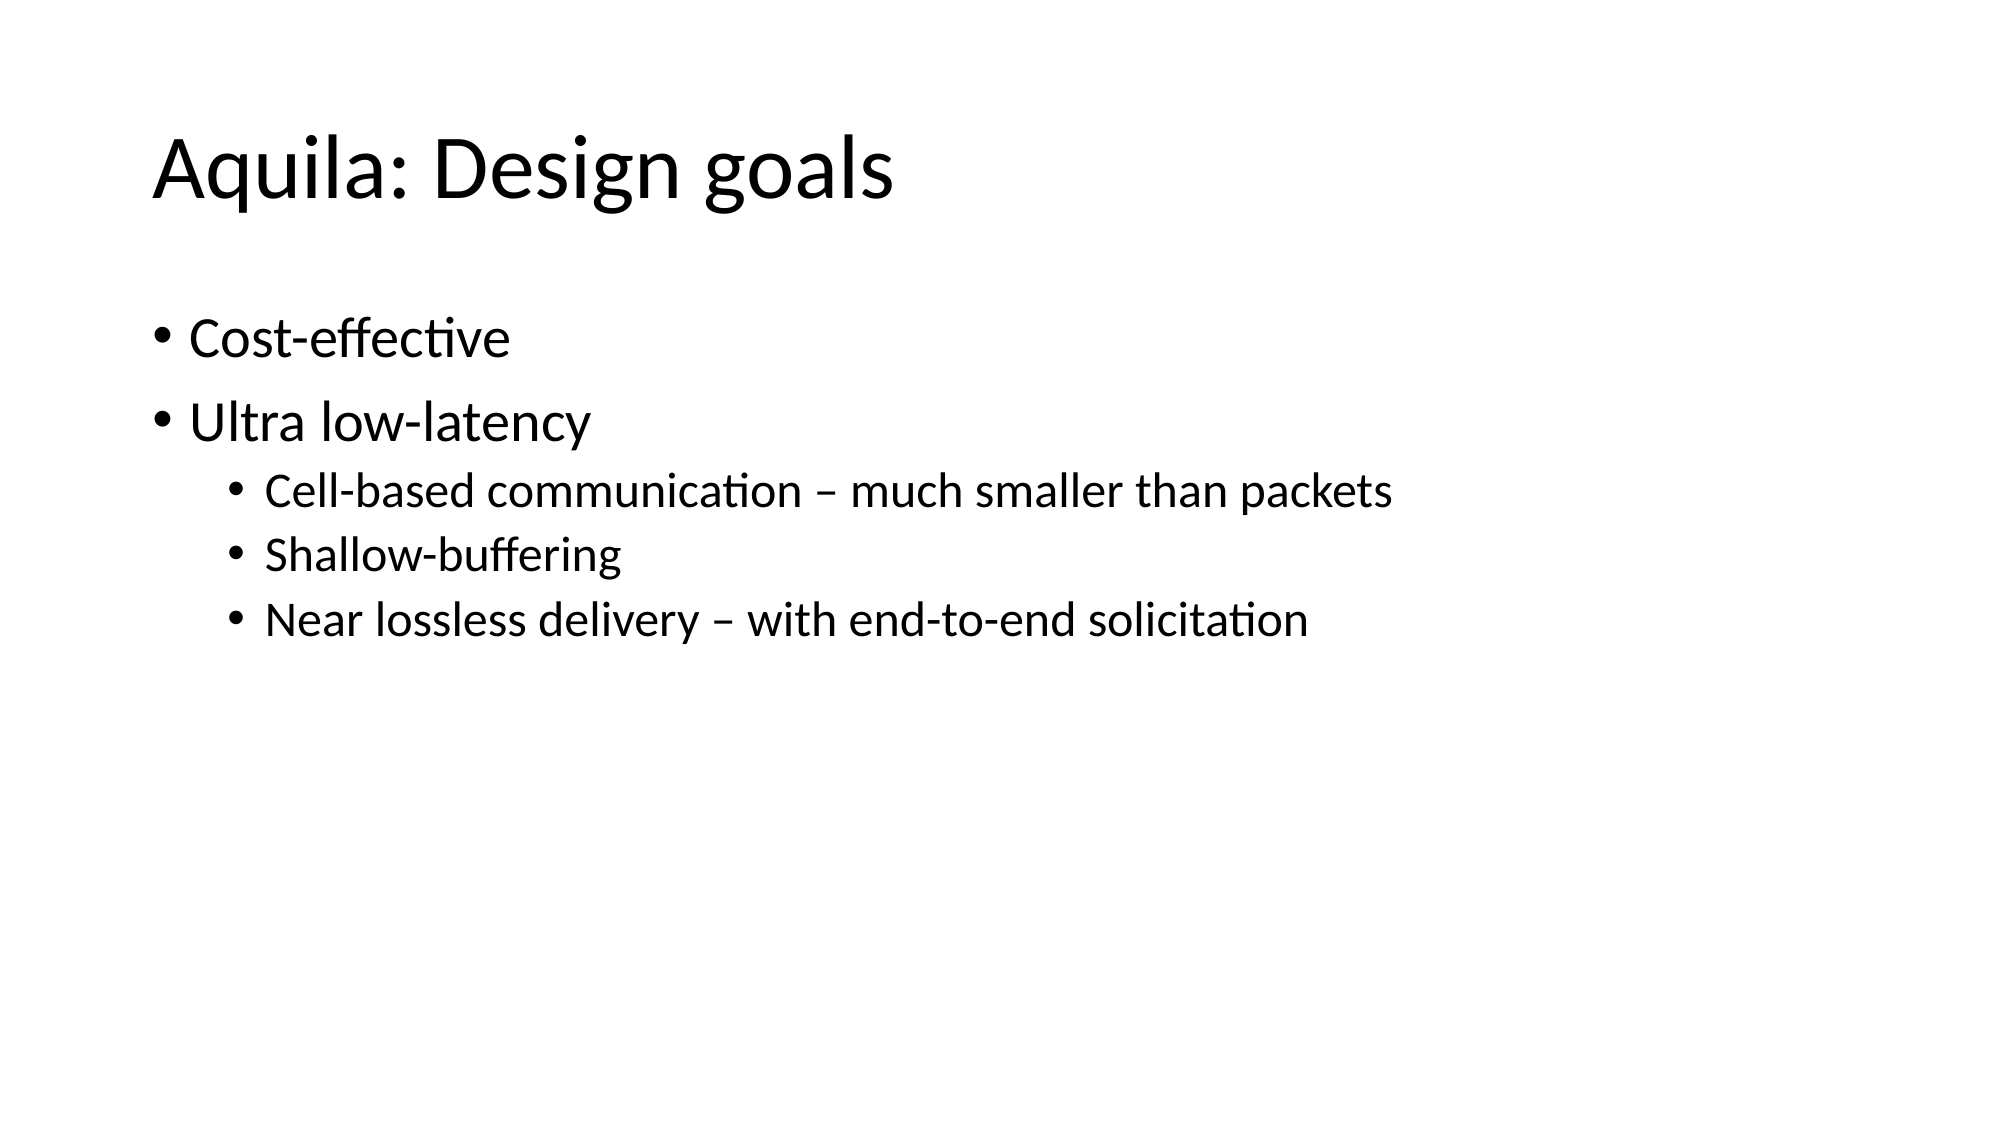

# Aquila: Design goals
Cost-effective
Ultra low-latency
Cell-based communication – much smaller than packets
Shallow-buffering
Near lossless delivery – with end-to-end solicitation